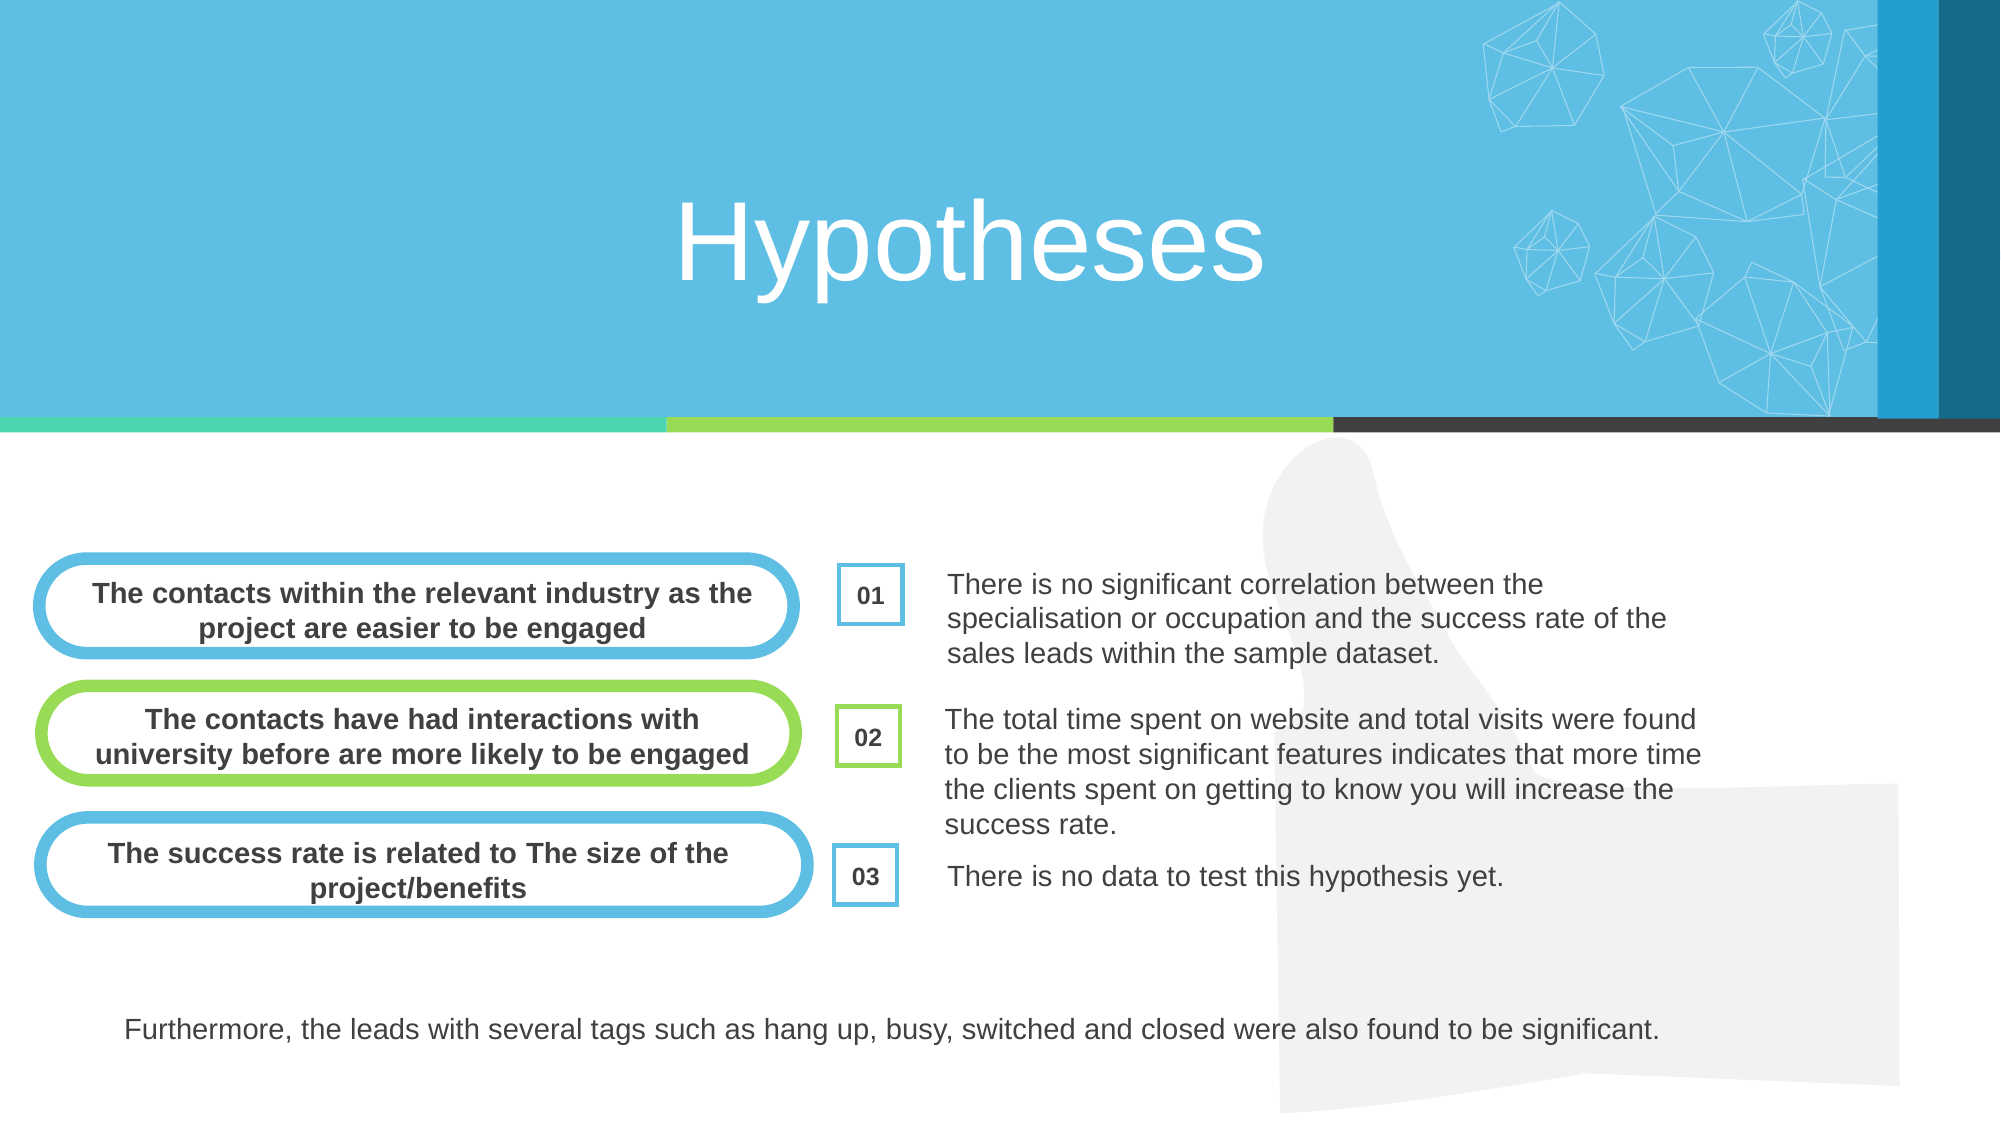

Hypotheses

There is no significant correlation between the specialisation or occupation and the success rate of the sales leads within the sample dataset.

01
The contacts within the relevant industry as the project are easier to be engaged

The contacts have had interactions with university before are more likely to be engaged
The total time spent on website and total visits were found to be the most significant features indicates that more time the clients spent on getting to know you will increase the success rate.
02

The success rate is related to The size of the project/benefits
03
There is no data to test this hypothesis yet.
Furthermore, the leads with several tags such as hang up, busy, switched and closed were also found to be significant.